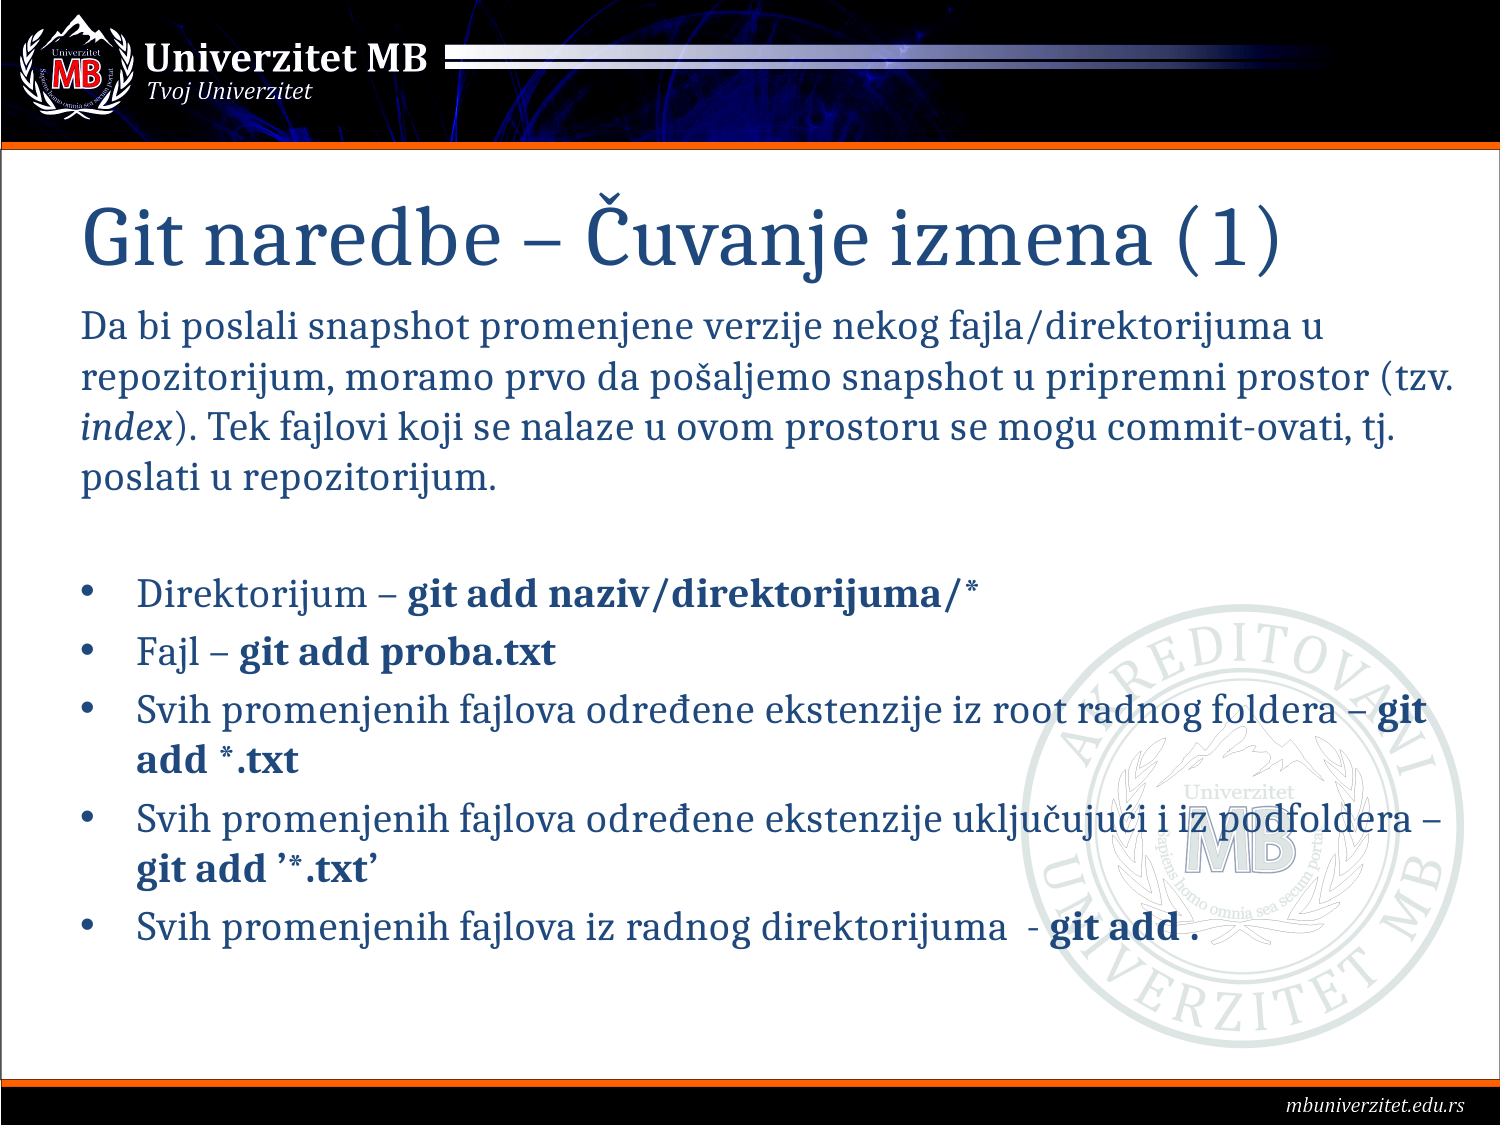

# Git naredbe – Čuvanje izmena (1)
Da bi poslali snapshot promenjene verzije nekog fajla/direktorijuma u repozitorijum, moramo prvo da pošaljemo snapshot u pripremni prostor (tzv. index). Tek fajlovi koji se nalaze u ovom prostoru se mogu commit-ovati, tj. poslati u repozitorijum.

Direktorijum – git add naziv/direktorijuma/*
Fajl – git add proba.txt
Svih promenjenih fajlova određene ekstenzije iz root radnog foldera – git add *.txt
Svih promenjenih fajlova određene ekstenzije uključujući i iz podfoldera – git add ’*.txt’
Svih promenjenih fajlova iz radnog direktorijuma  - git add .